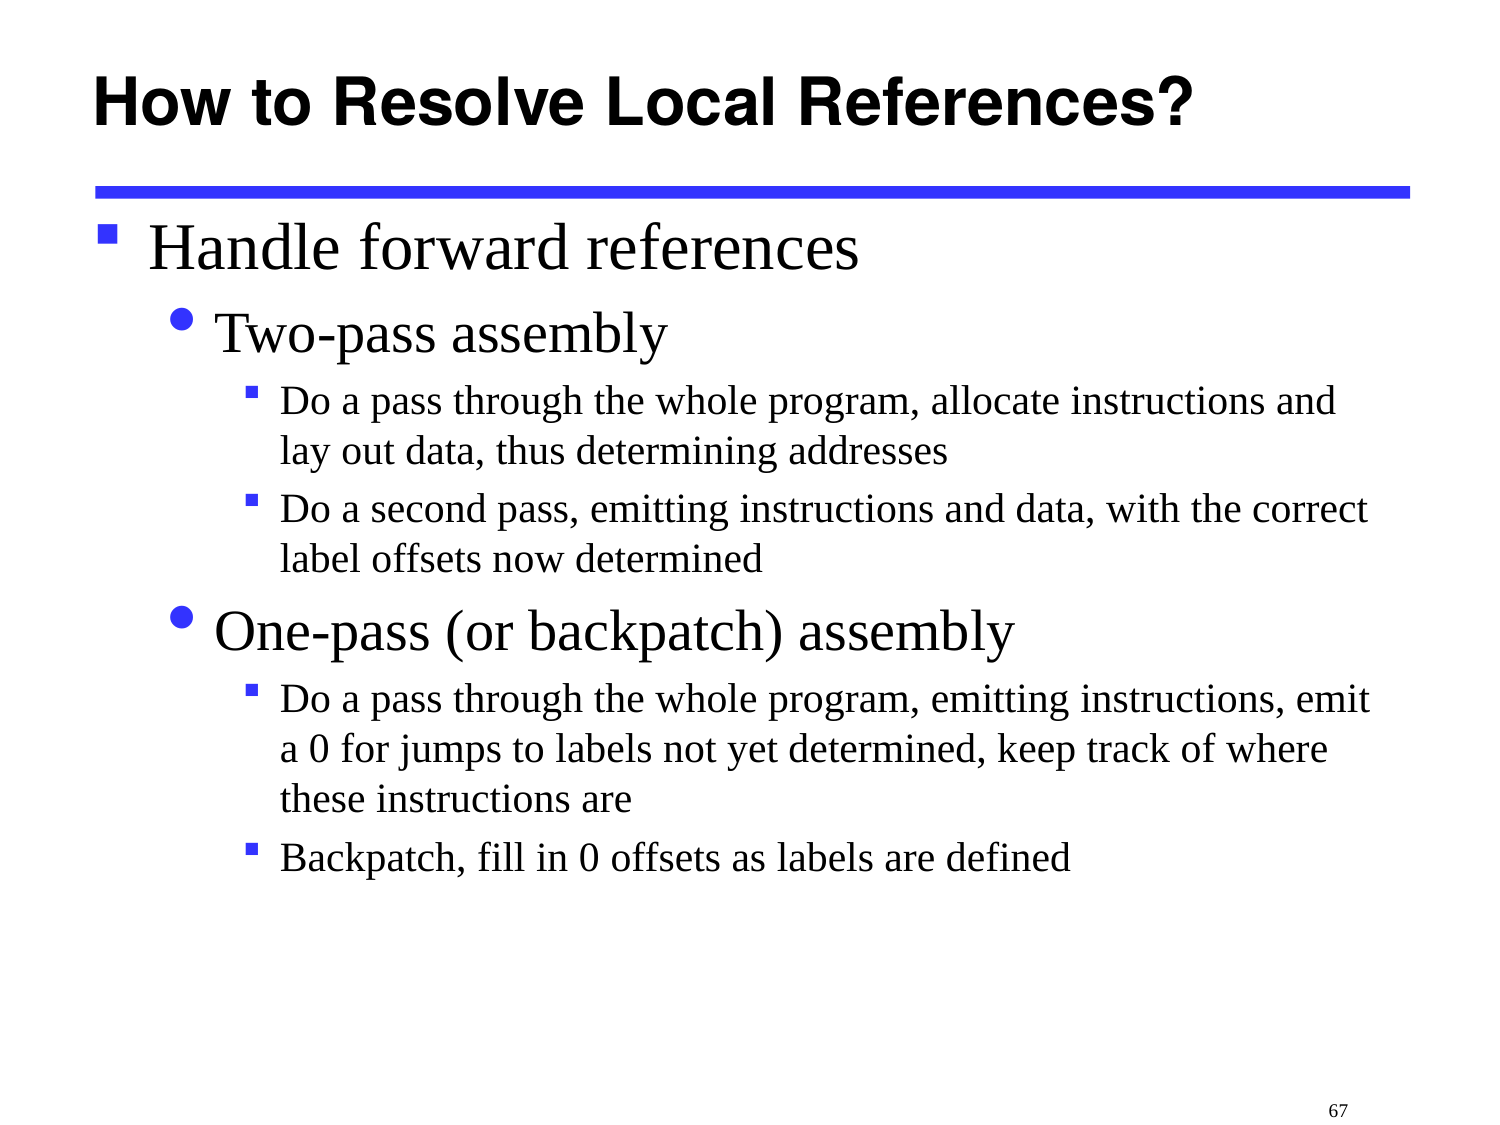

# How to Resolve Local References?
Handle forward references
Two-pass assembly
Do a pass through the whole program, allocate instructions and lay out data, thus determining addresses
Do a second pass, emitting instructions and data, with the correct label offsets now determined
One-pass (or backpatch) assembly
Do a pass through the whole program, emitting instructions, emit a 0 for jumps to labels not yet determined, keep track of where these instructions are
Backpatch, fill in 0 offsets as labels are defined

                           67